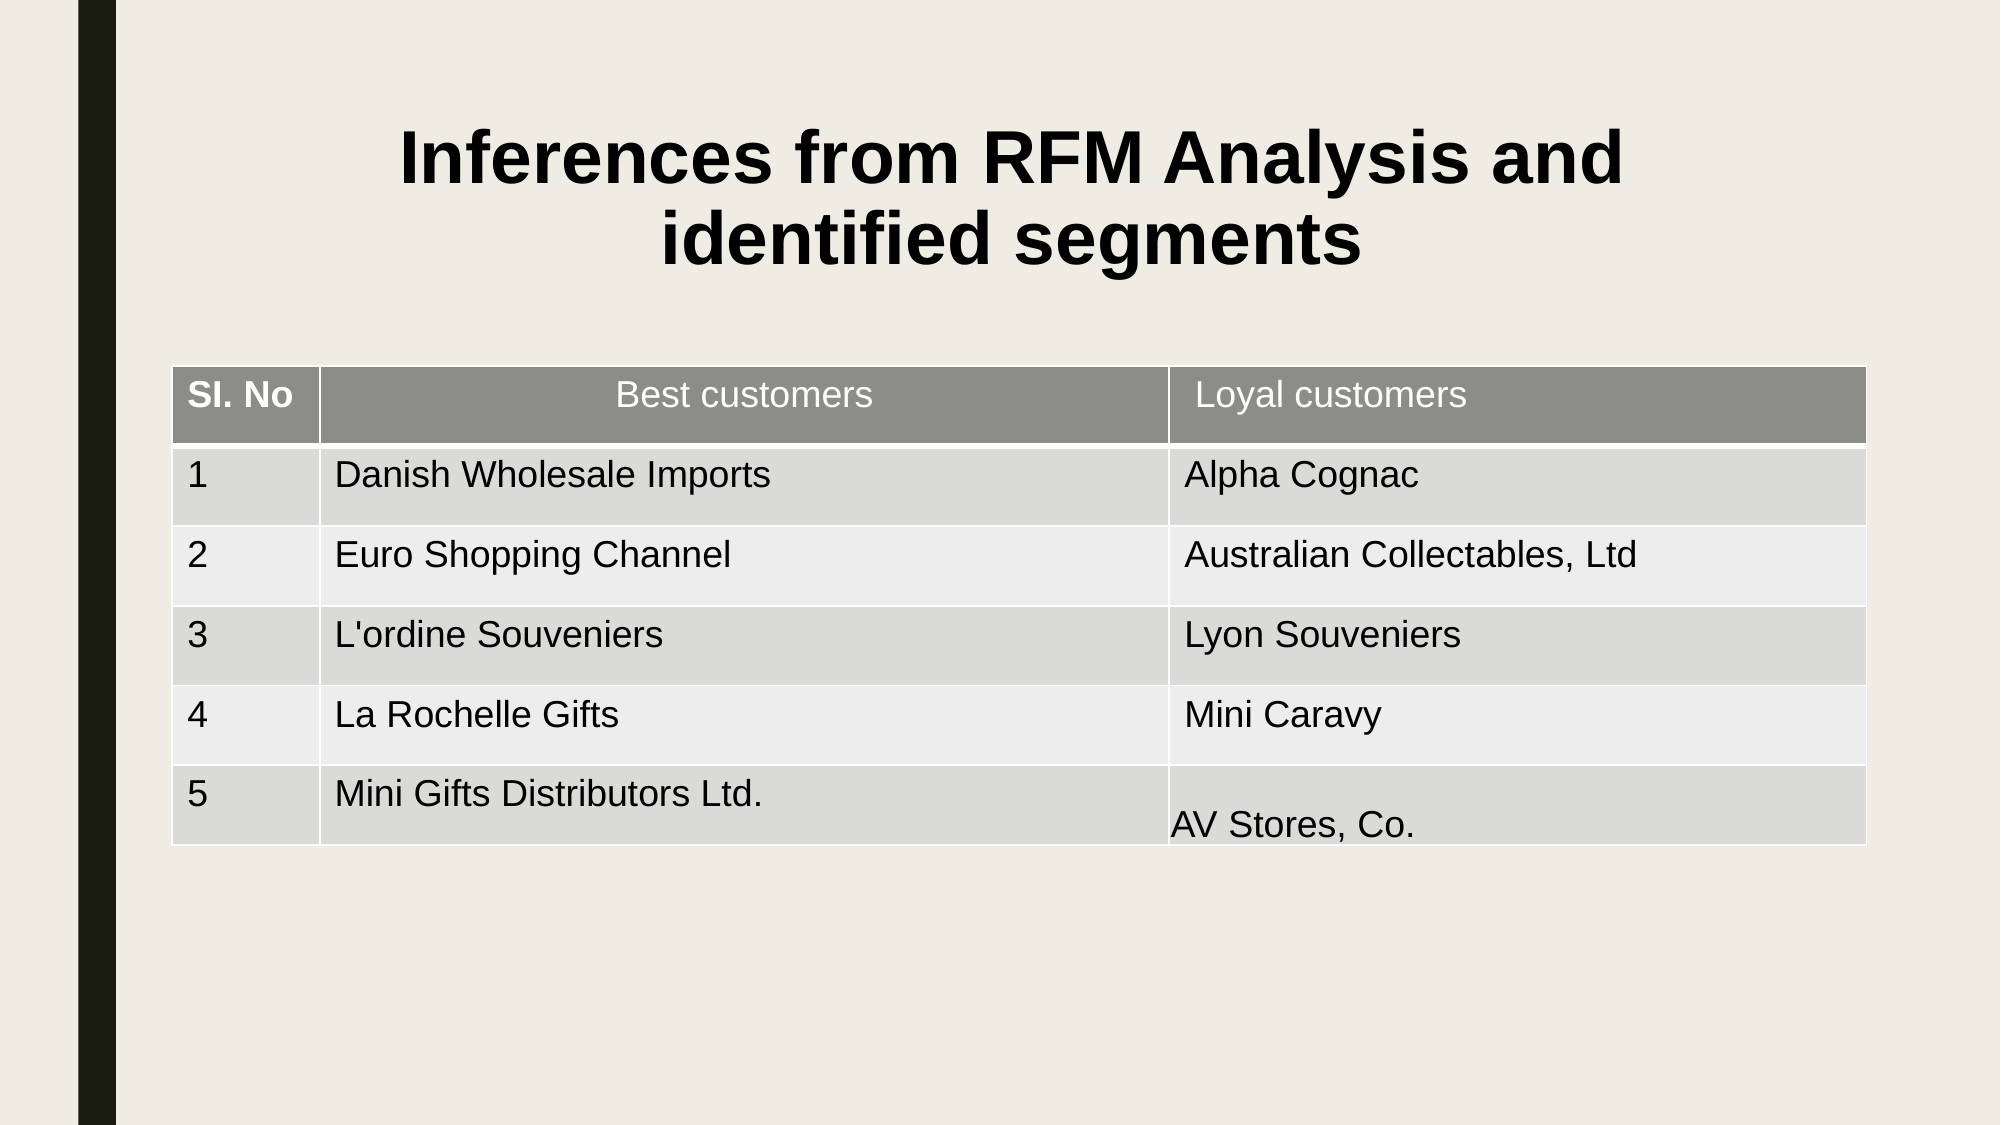

# Inferences from RFM Analysis and identified segments
| SI. No | Best customers | Loyal customers |
| --- | --- | --- |
| 1 | Danish Wholesale Imports | Alpha Cognac |
| 2 | Euro Shopping Channel | Australian Collectables, Ltd |
| 3 | L'ordine Souveniers | Lyon Souveniers |
| 4 | La Rochelle Gifts | Mini Caravy |
| 5 | Mini Gifts Distributors Ltd. | AV Stores, Co. |